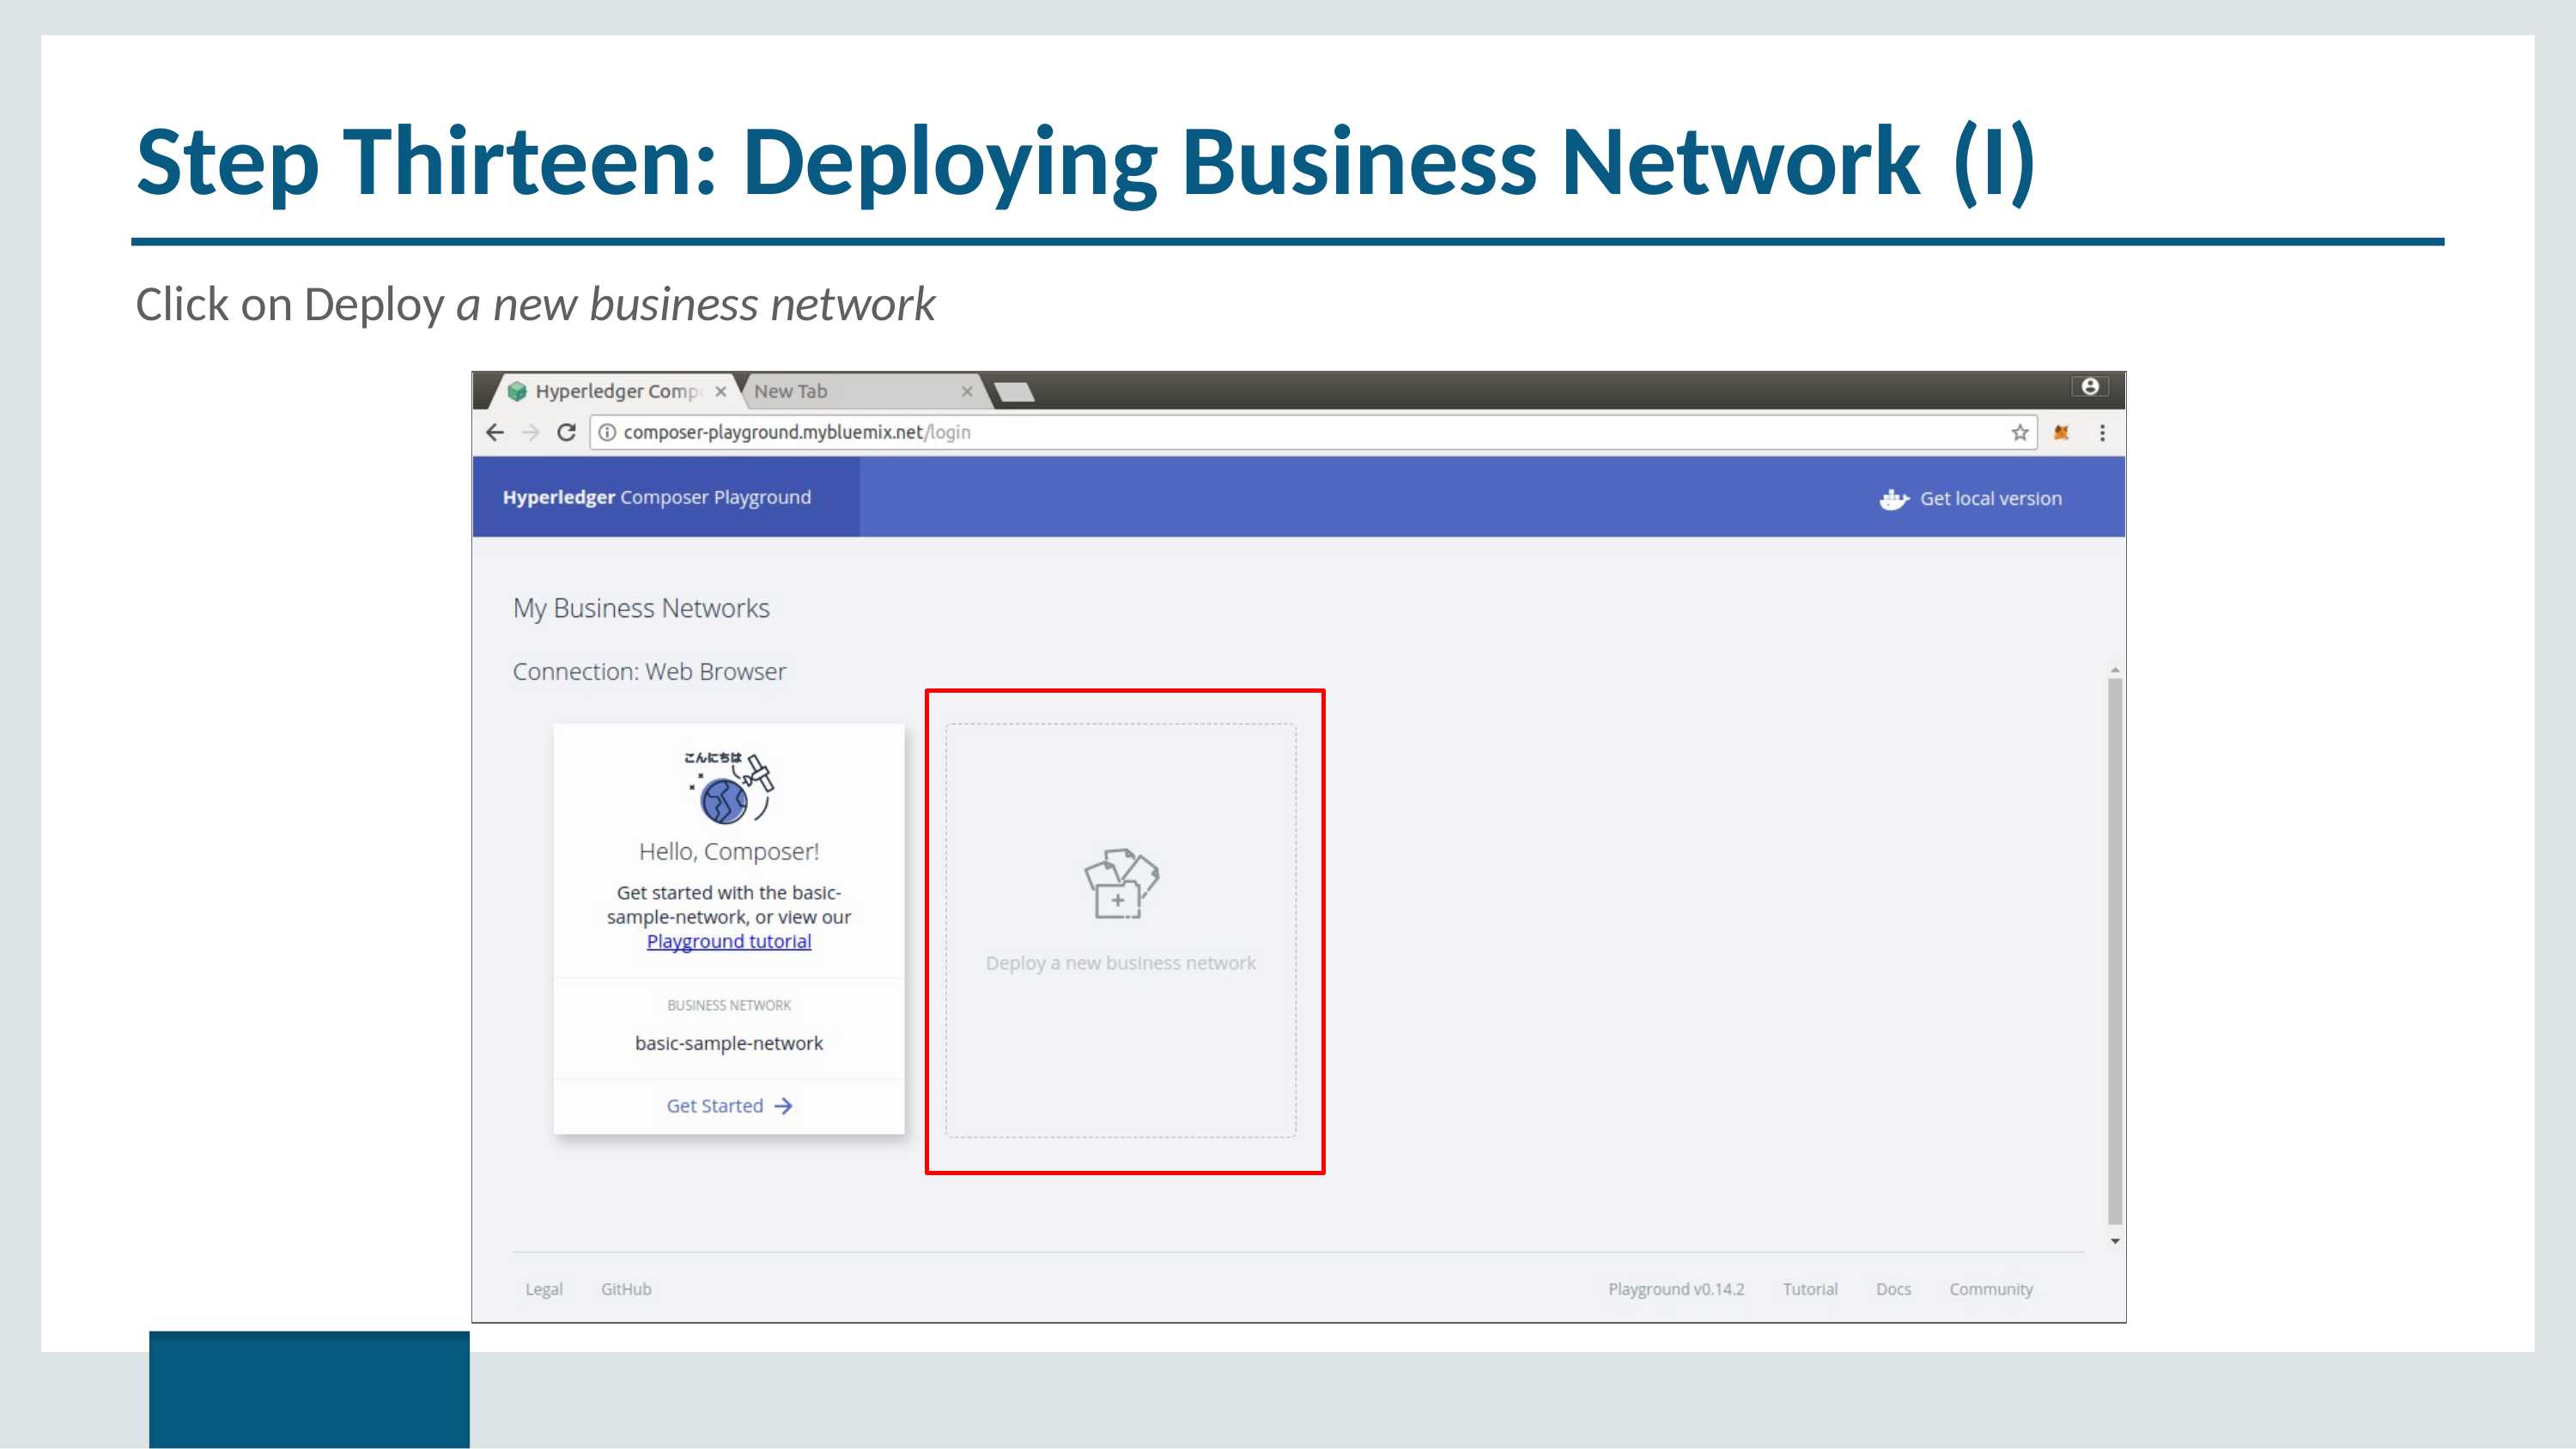

Step Thirteen: Deploying Business Network (I)

Click on Deploy a new business network

Copyright © 2017, edureka and/or its affiliates. All rights reserved.